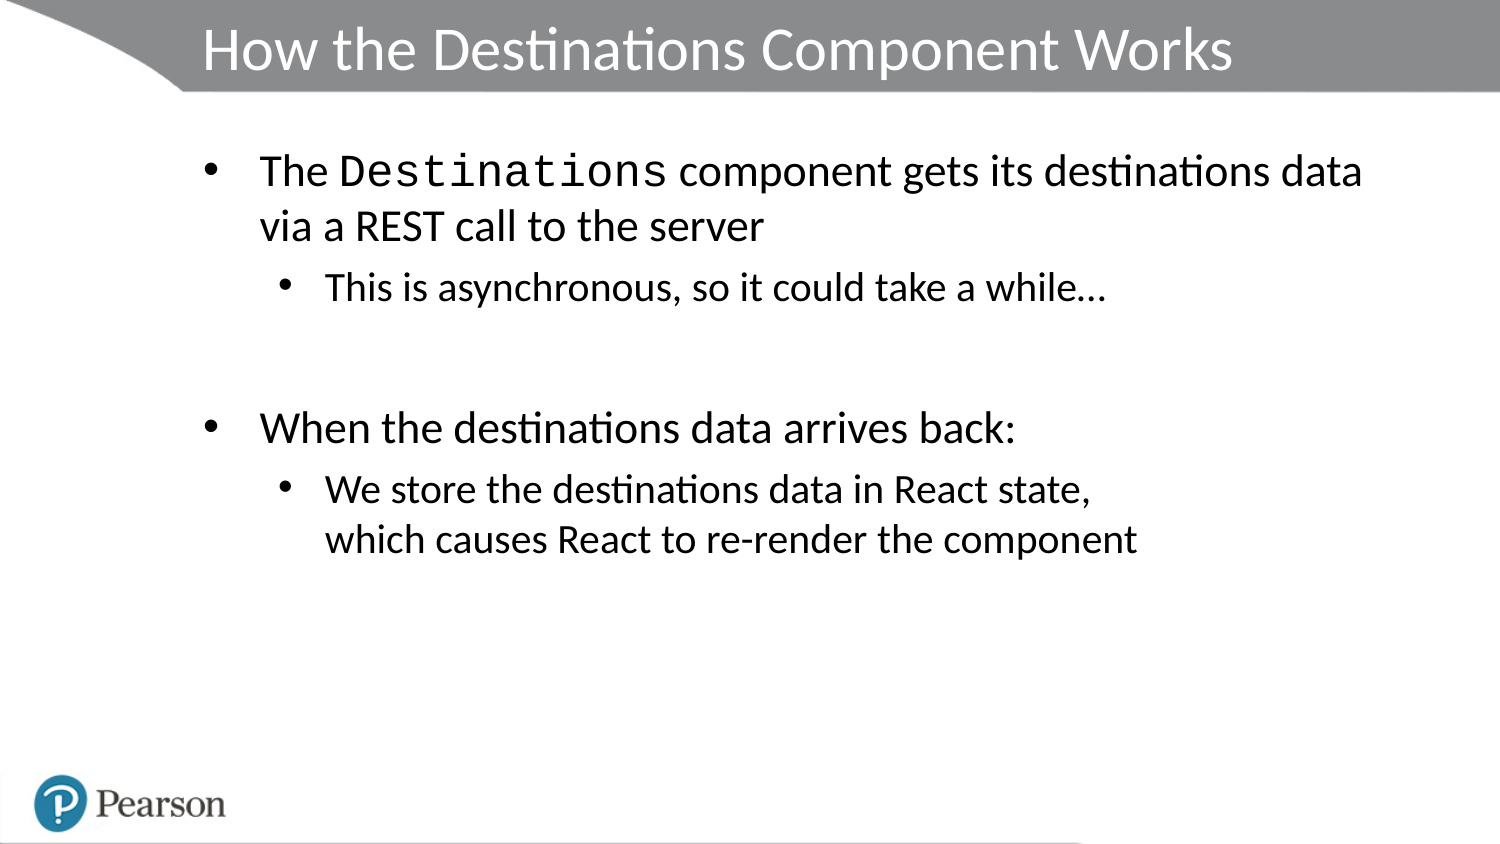

# How the Destinations Component Works
The Destinations component gets its destinations data via a REST call to the server
This is asynchronous, so it could take a while…

When the destinations data arrives back:
We store the destinations data in React state,
which causes React to re-render the component